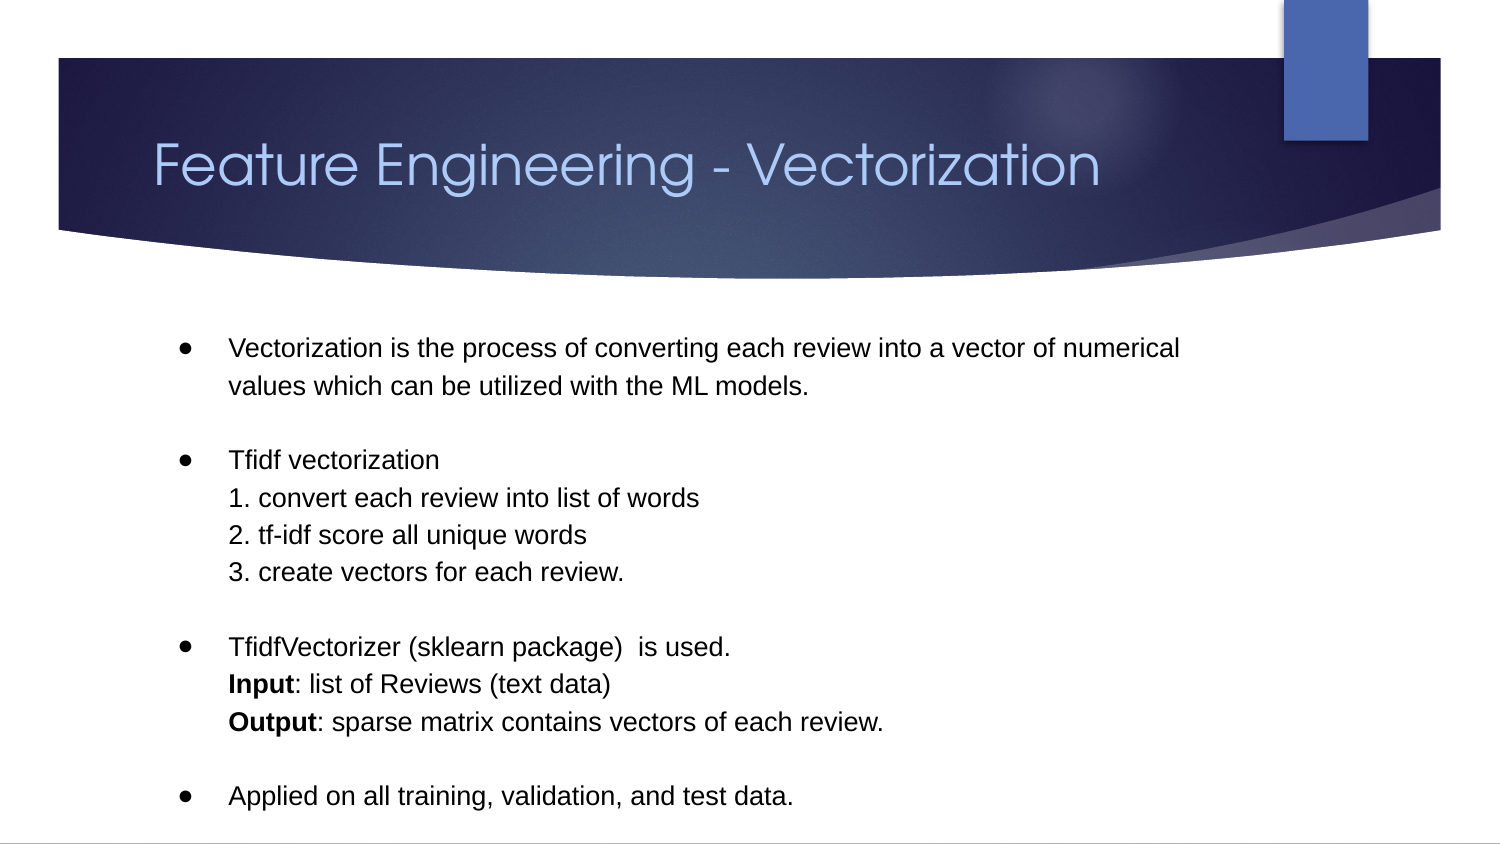

# Feature Engineering - Vectorization
Vectorization is the process of converting each review into a vector of numerical values which can be utilized with the ML models.

Tfidf vectorization
1. convert each review into list of words
2. tf-idf score all unique words
3. create vectors for each review.

TfidfVectorizer (sklearn package)  is used.
Input: list of Reviews (text data)
Output: sparse matrix contains vectors of each review.

Applied on all training, validation, and test data.